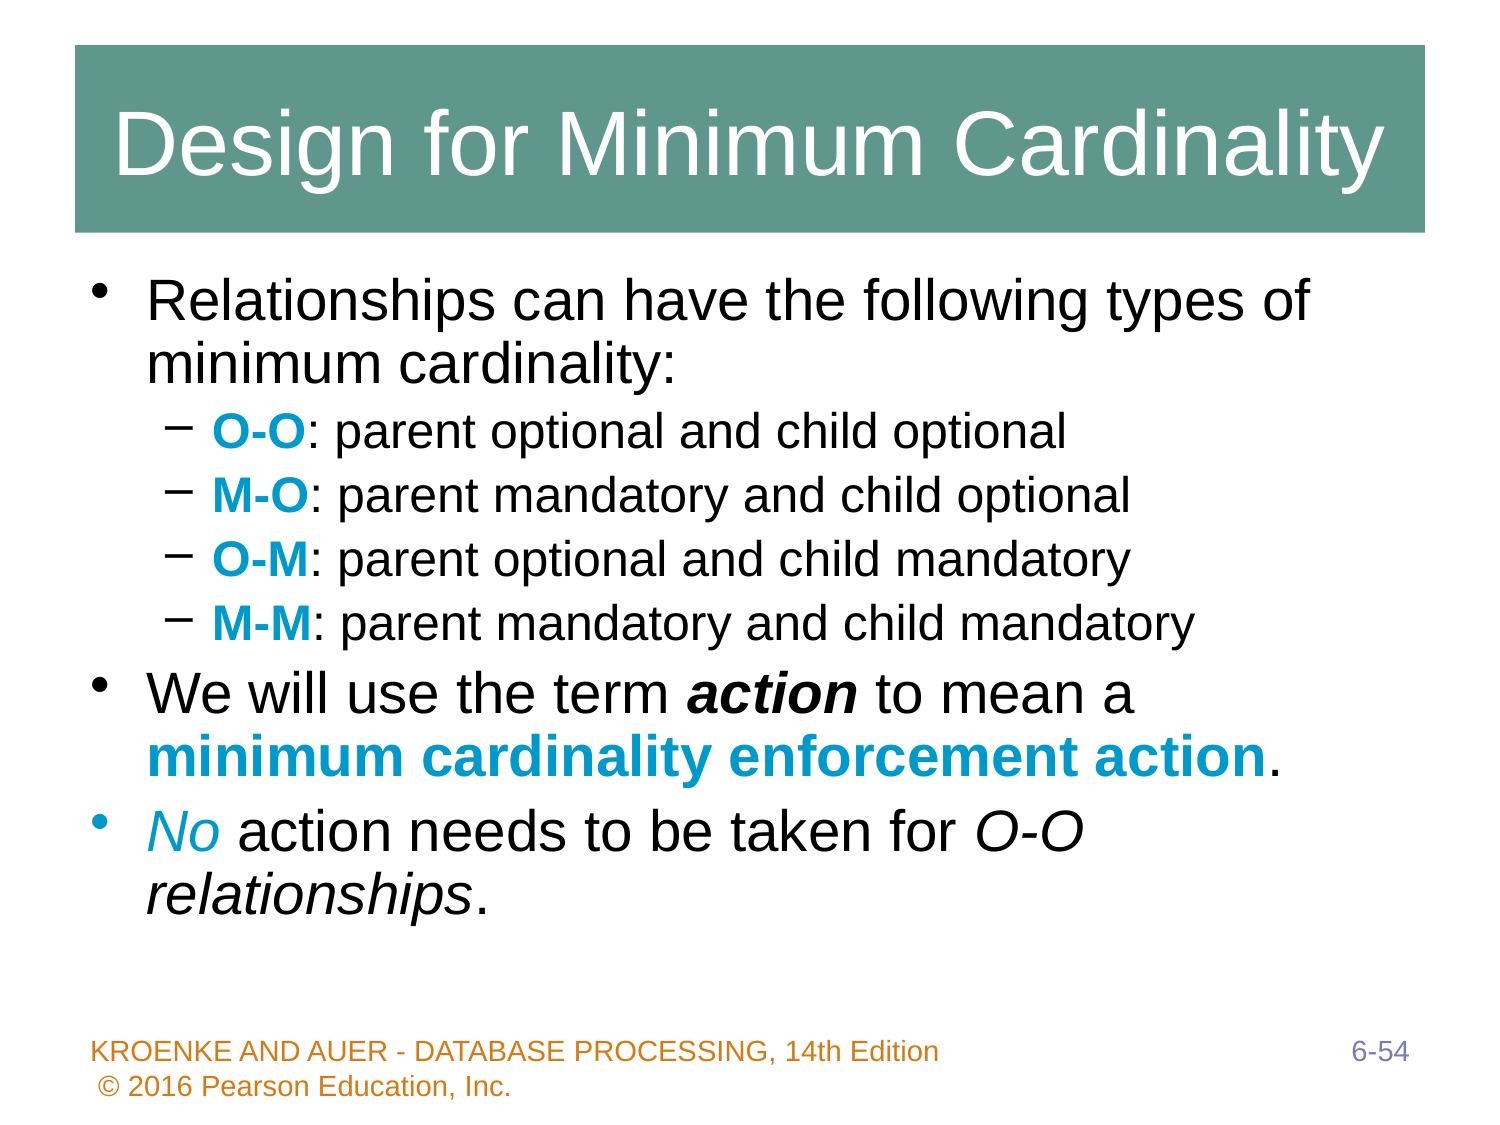

# Design for Minimum Cardinality
Relationships can have the following types of minimum cardinality:
O-O: parent optional and child optional
M-O: parent mandatory and child optional
O-M: parent optional and child mandatory
M-M: parent mandatory and child mandatory
We will use the term action to mean a minimum cardinality enforcement action.
No action needs to be taken for O-O relationships.
6-54

KROENKE AND AUER - DATABASE PROCESSING, 14th Edition  © 2016 Pearson Education, Inc.